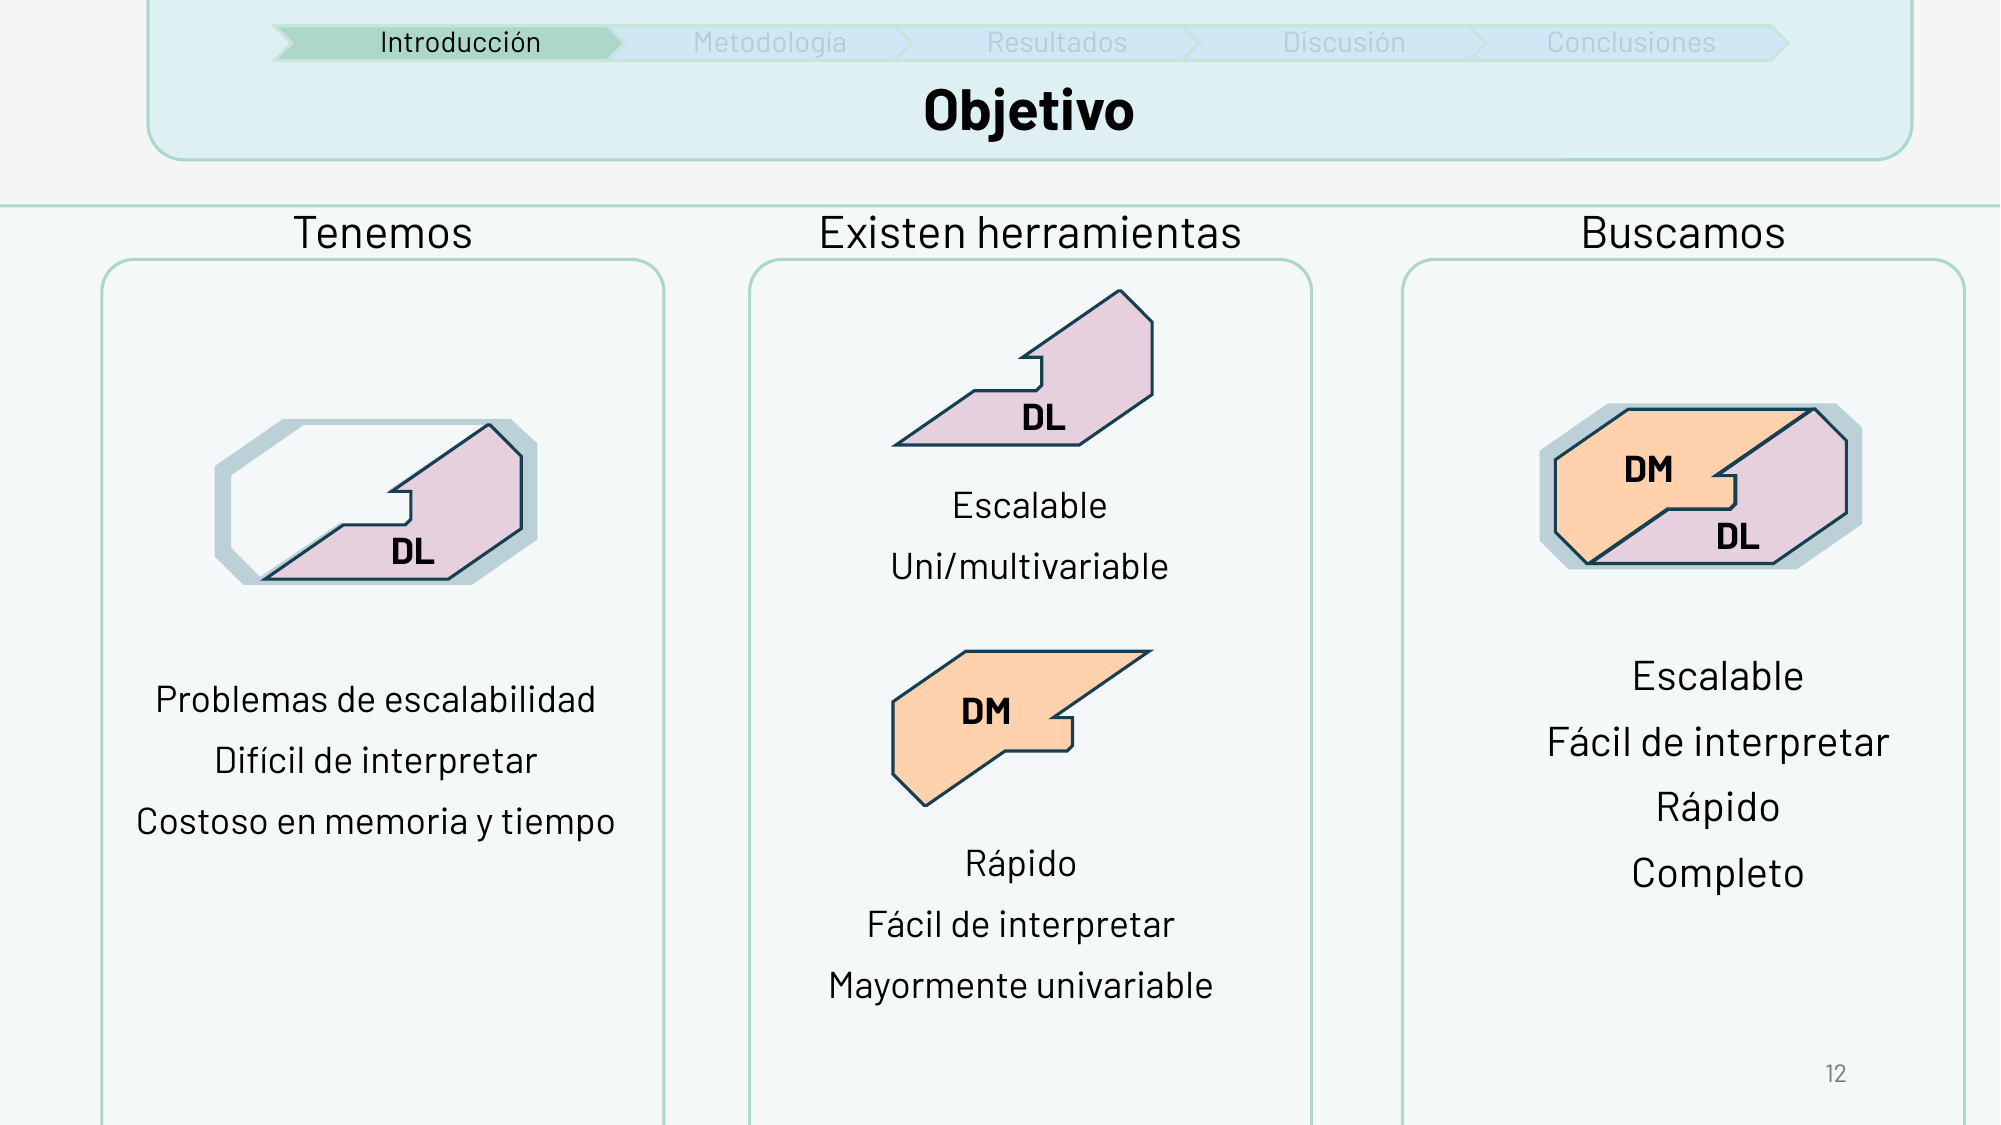

Objetivo
Introducción
Metodología
Resultados
Discusión
Conclusiones

Tenemos

Existen herramientas

DL
Escalable
Uni/multivariable

DM
Rápido
Fácil de interpretar
Mayormente univariable

Buscamos

DM

DL
Escalable
Fácil de interpretar
Rápido
Completo

DL
Problemas de escalabilidad
Difícil de interpretar
Costoso en memoria y tiempo
12